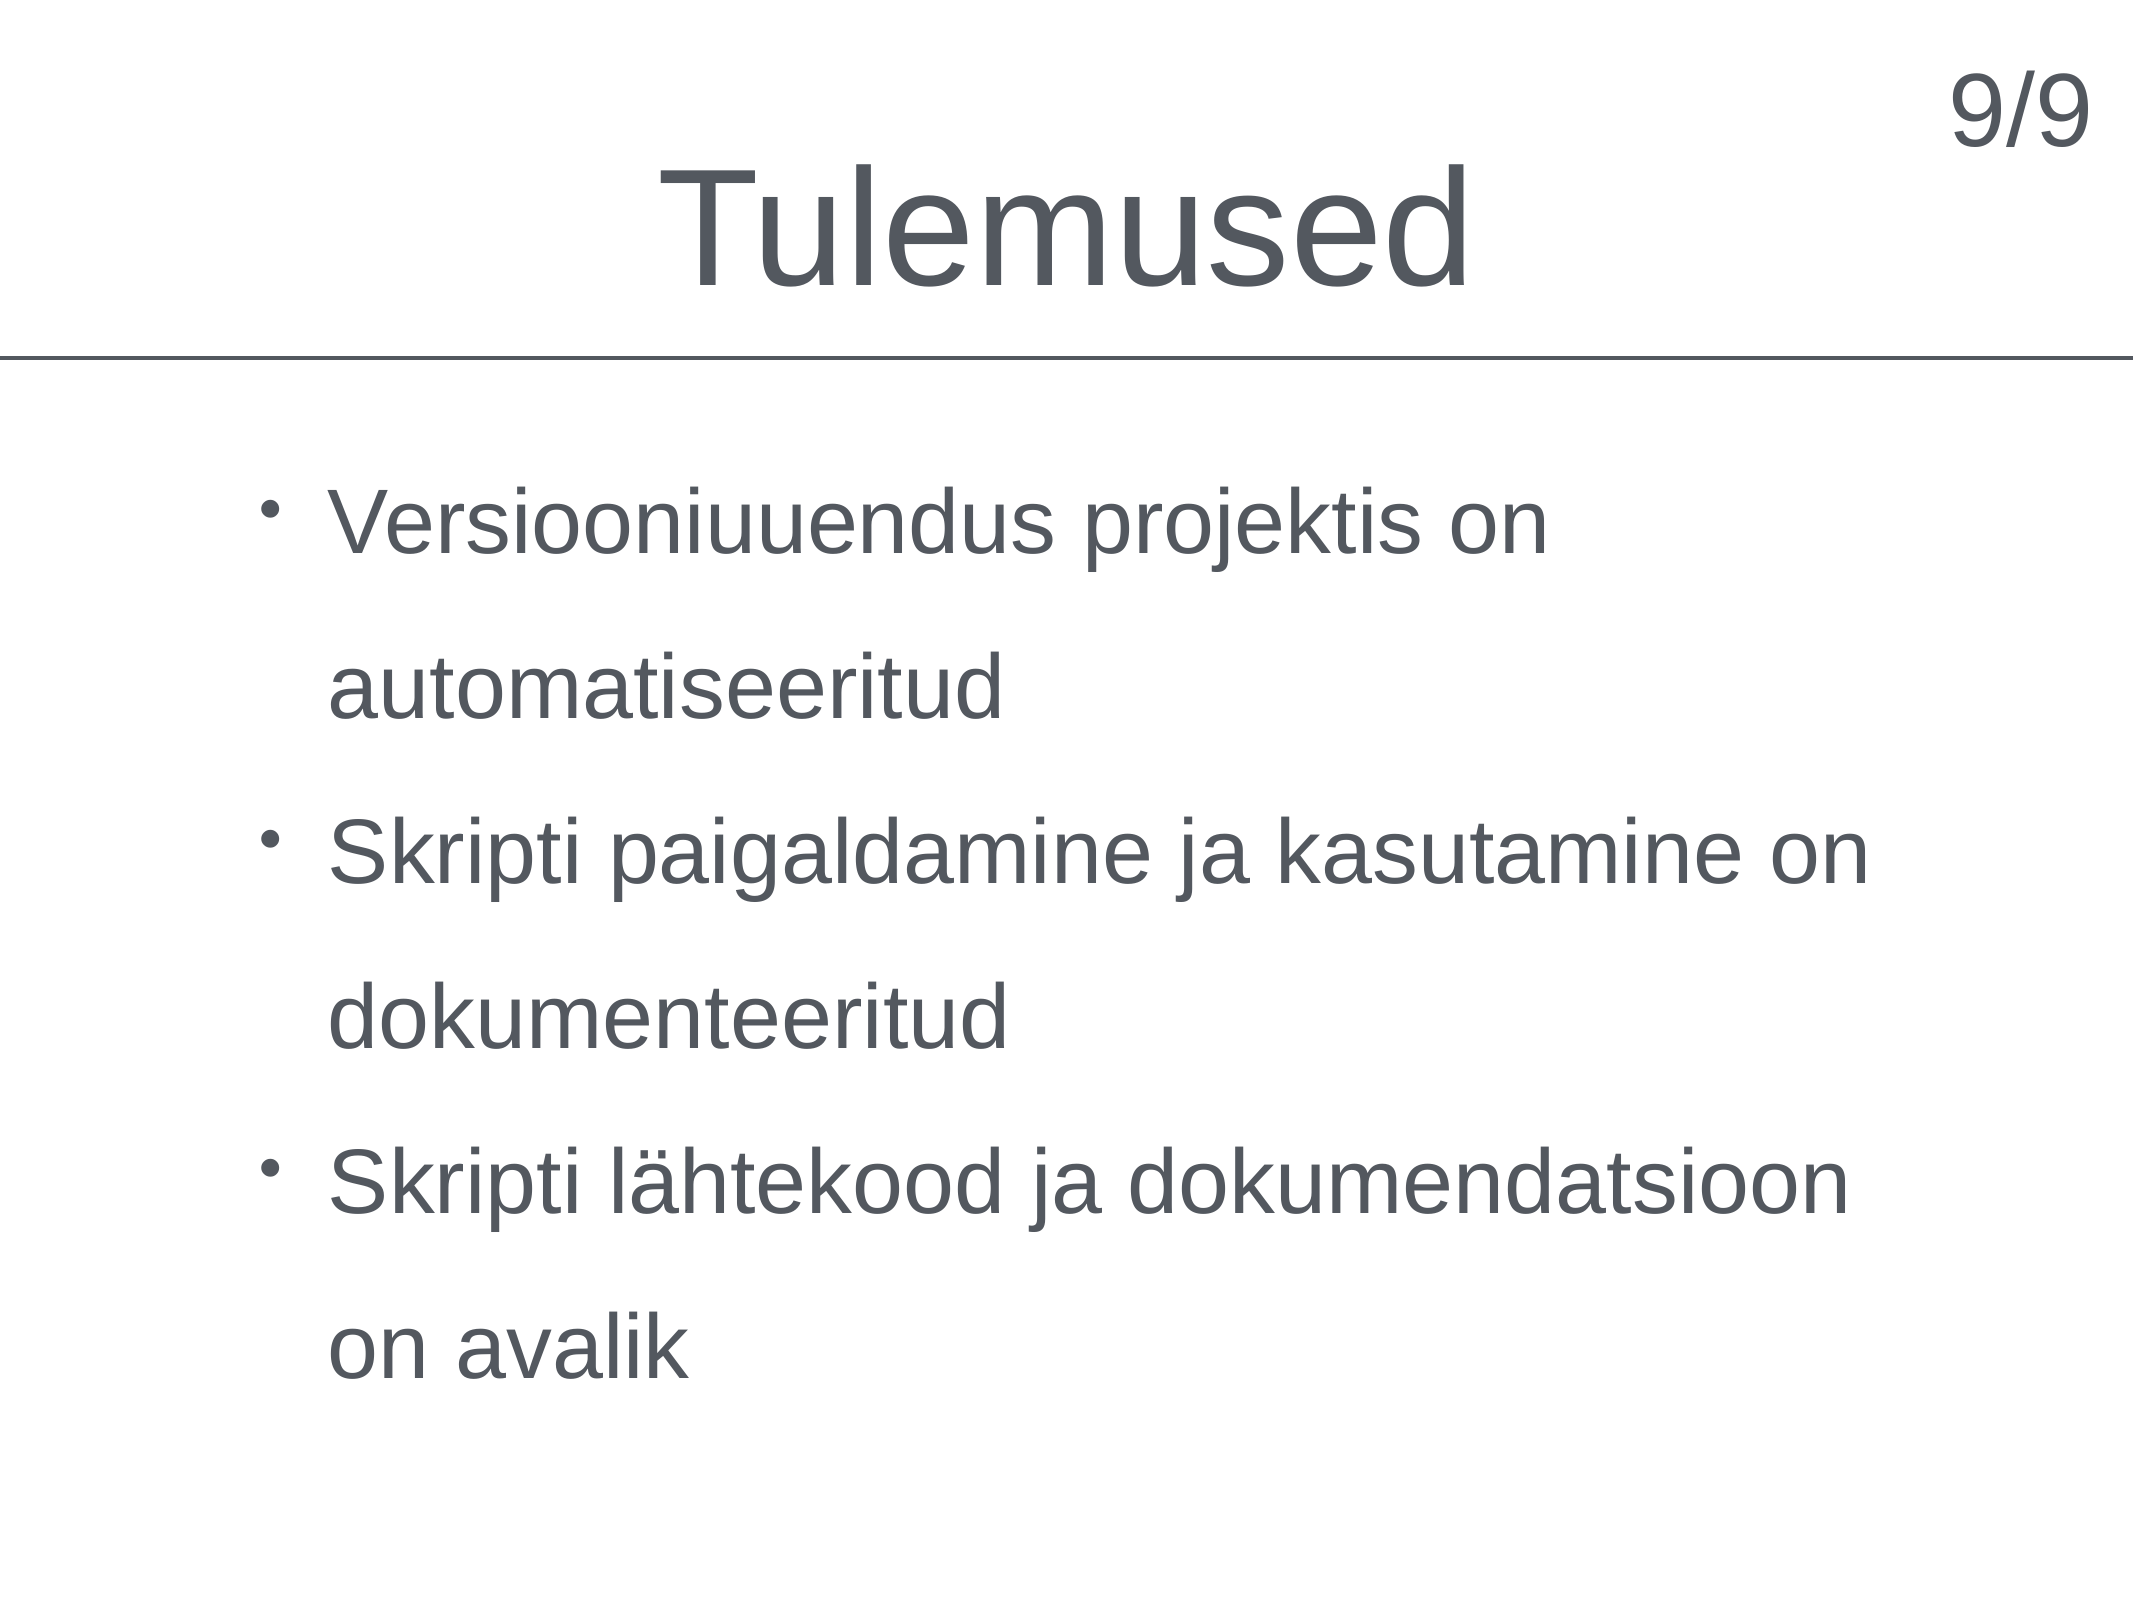

9/9
# Tulemused

Versiooniuuendus projektis on automatiseeritud
Skripti paigaldamine ja kasutamine on dokumenteeritud
Skripti lähtekood ja dokumendatsioon on avalik